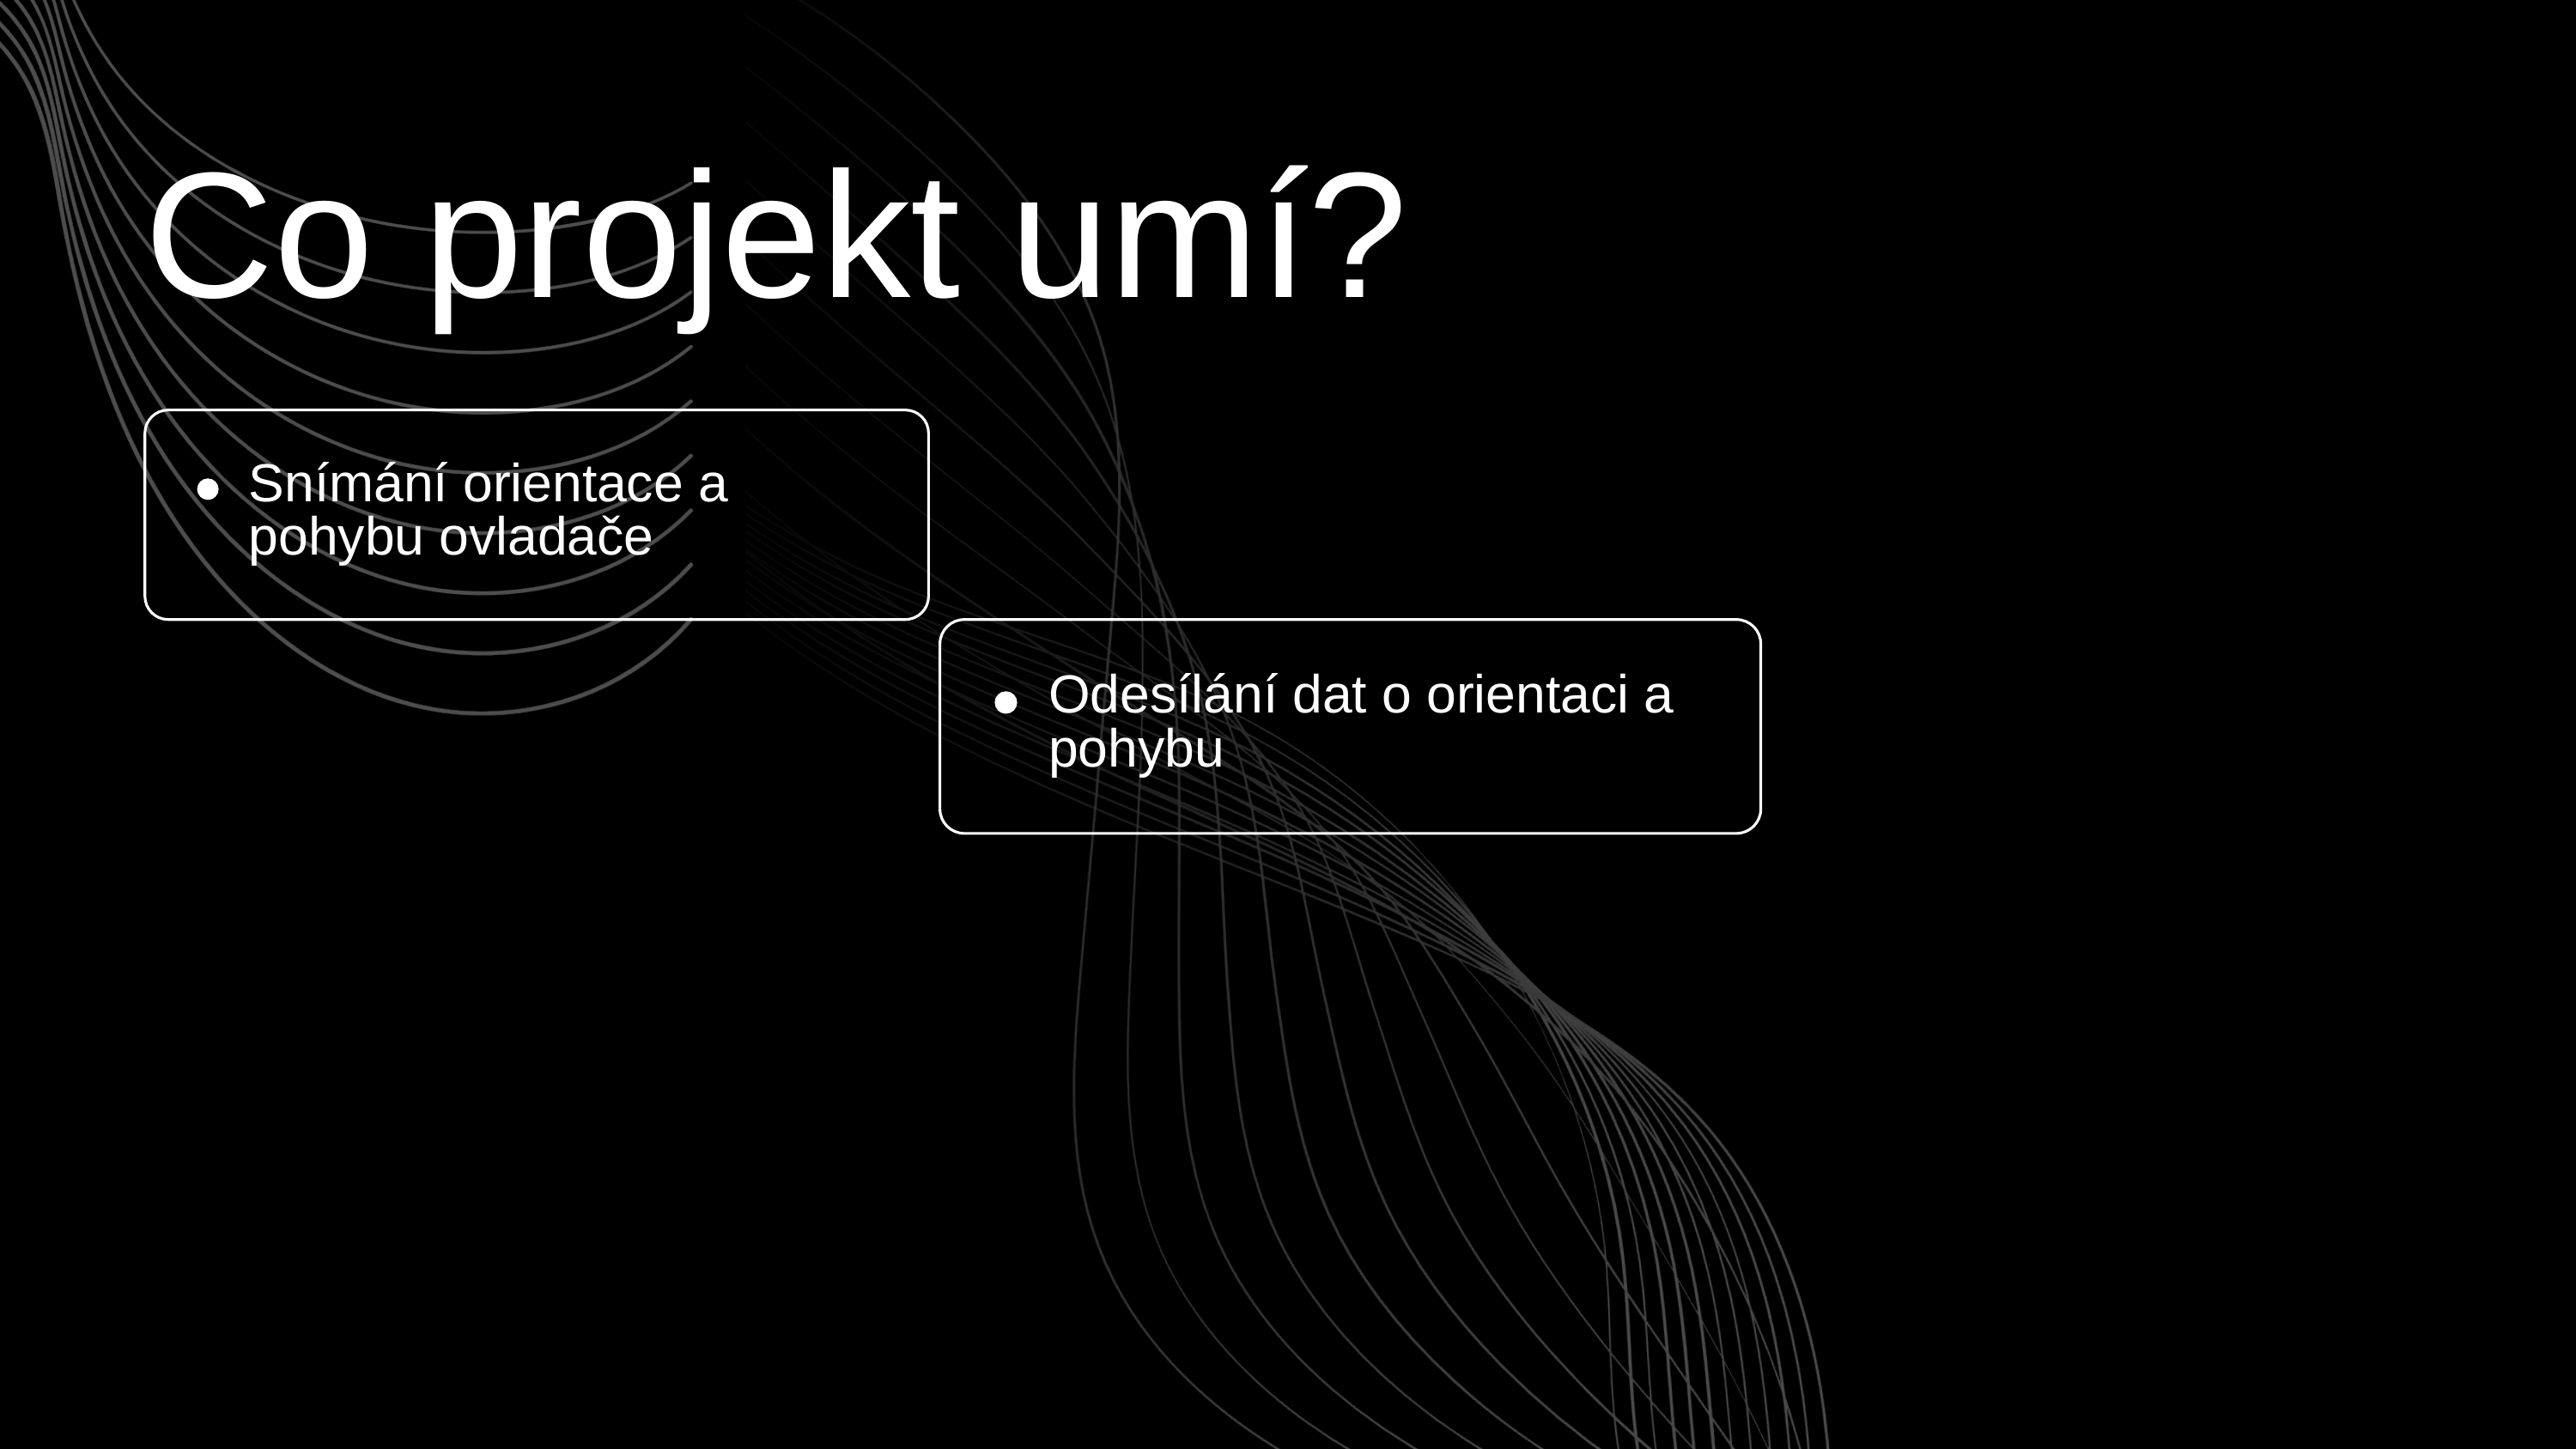

Poskytuje zpětnou vazbu hráči

Co projekt umí?

Snímání orientace a pohybu ovladače

Odesílání dat o orientaci a pohybu